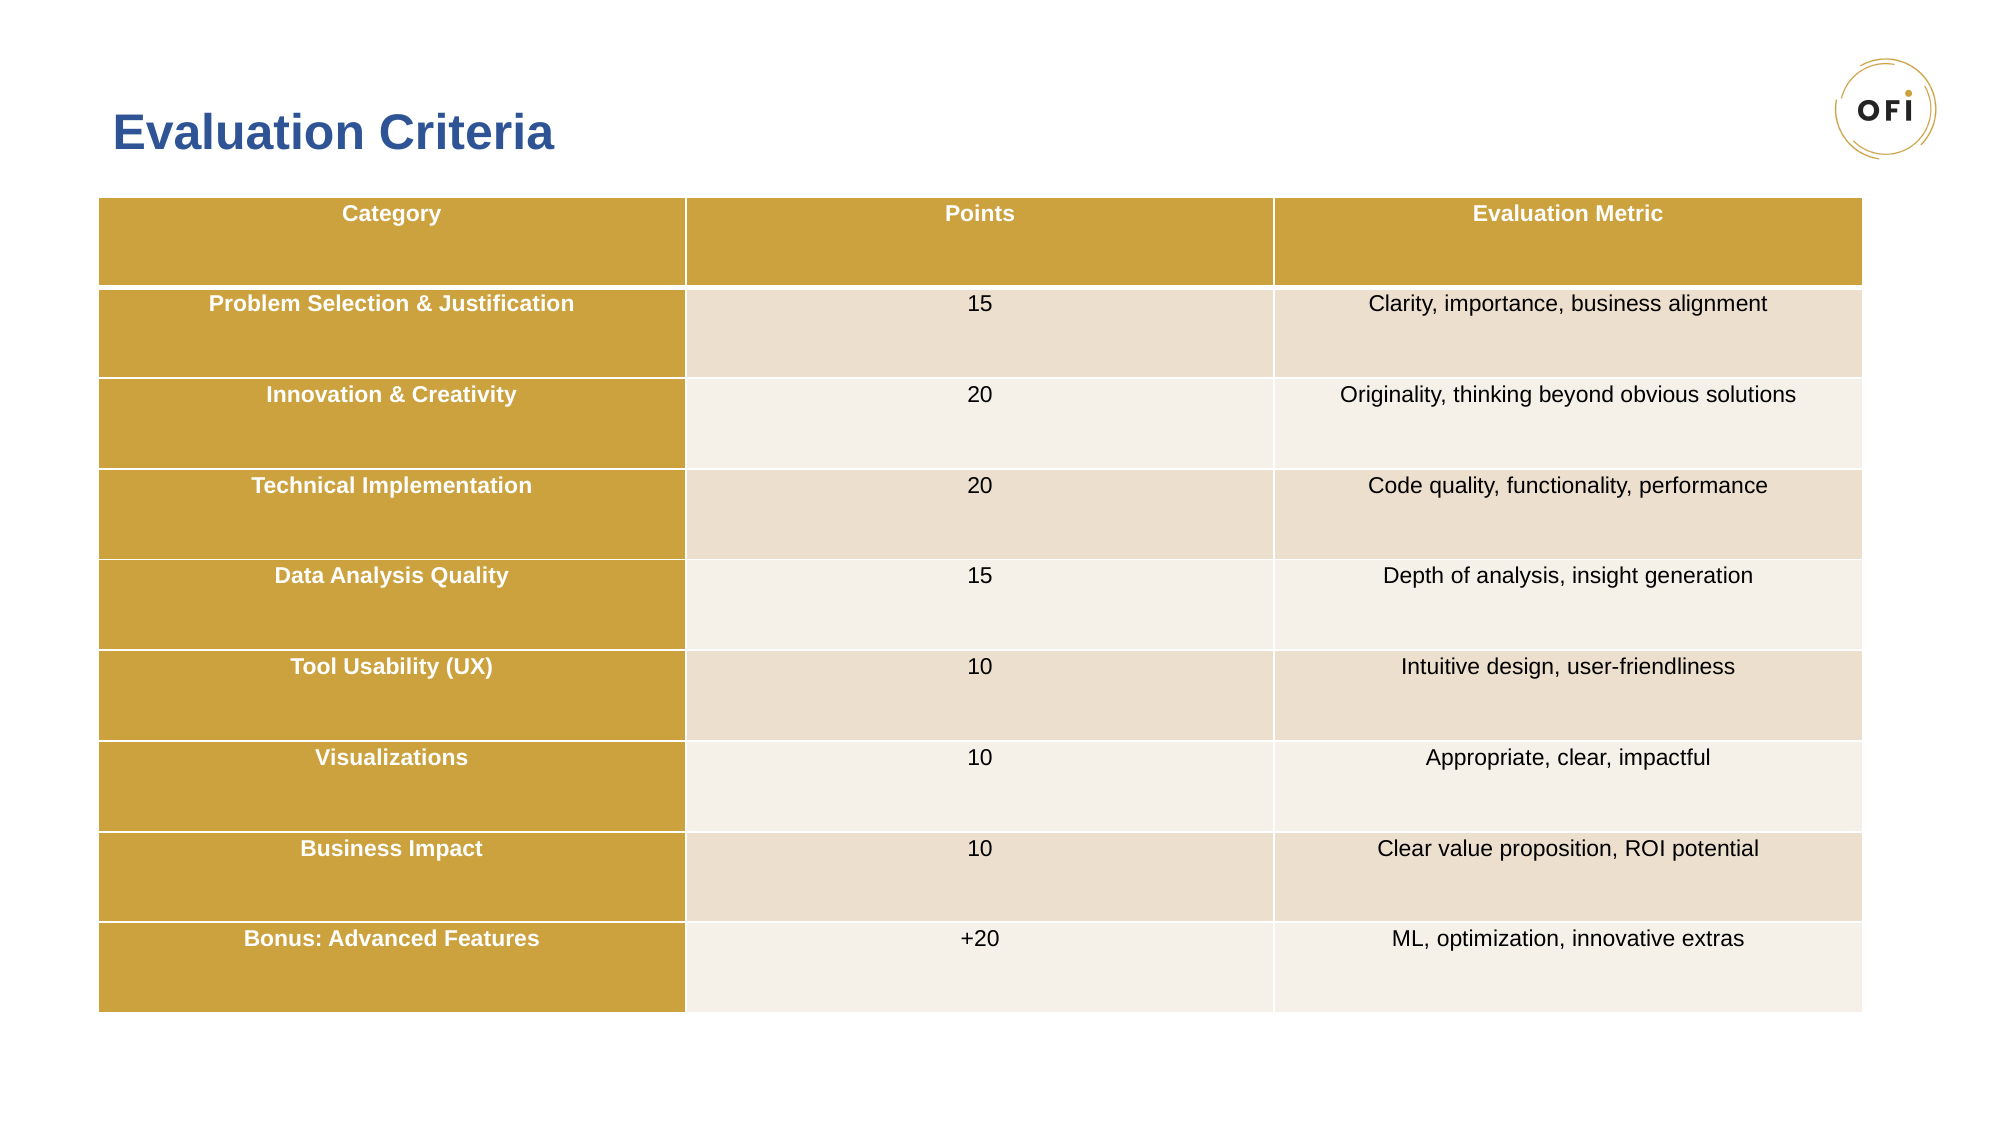

#
Evaluation Criteria
| Category | Points | Evaluation Metric |
| --- | --- | --- |
| Problem Selection & Justification | 15 | Clarity, importance, business alignment |
| Innovation & Creativity | 20 | Originality, thinking beyond obvious solutions |
| Technical Implementation | 20 | Code quality, functionality, performance |
| Data Analysis Quality | 15 | Depth of analysis, insight generation |
| Tool Usability (UX) | 10 | Intuitive design, user-friendliness |
| Visualizations | 10 | Appropriate, clear, impactful |
| Business Impact | 10 | Clear value proposition, ROI potential |
| Bonus: Advanced Features | +20 | ML, optimization, innovative extras |